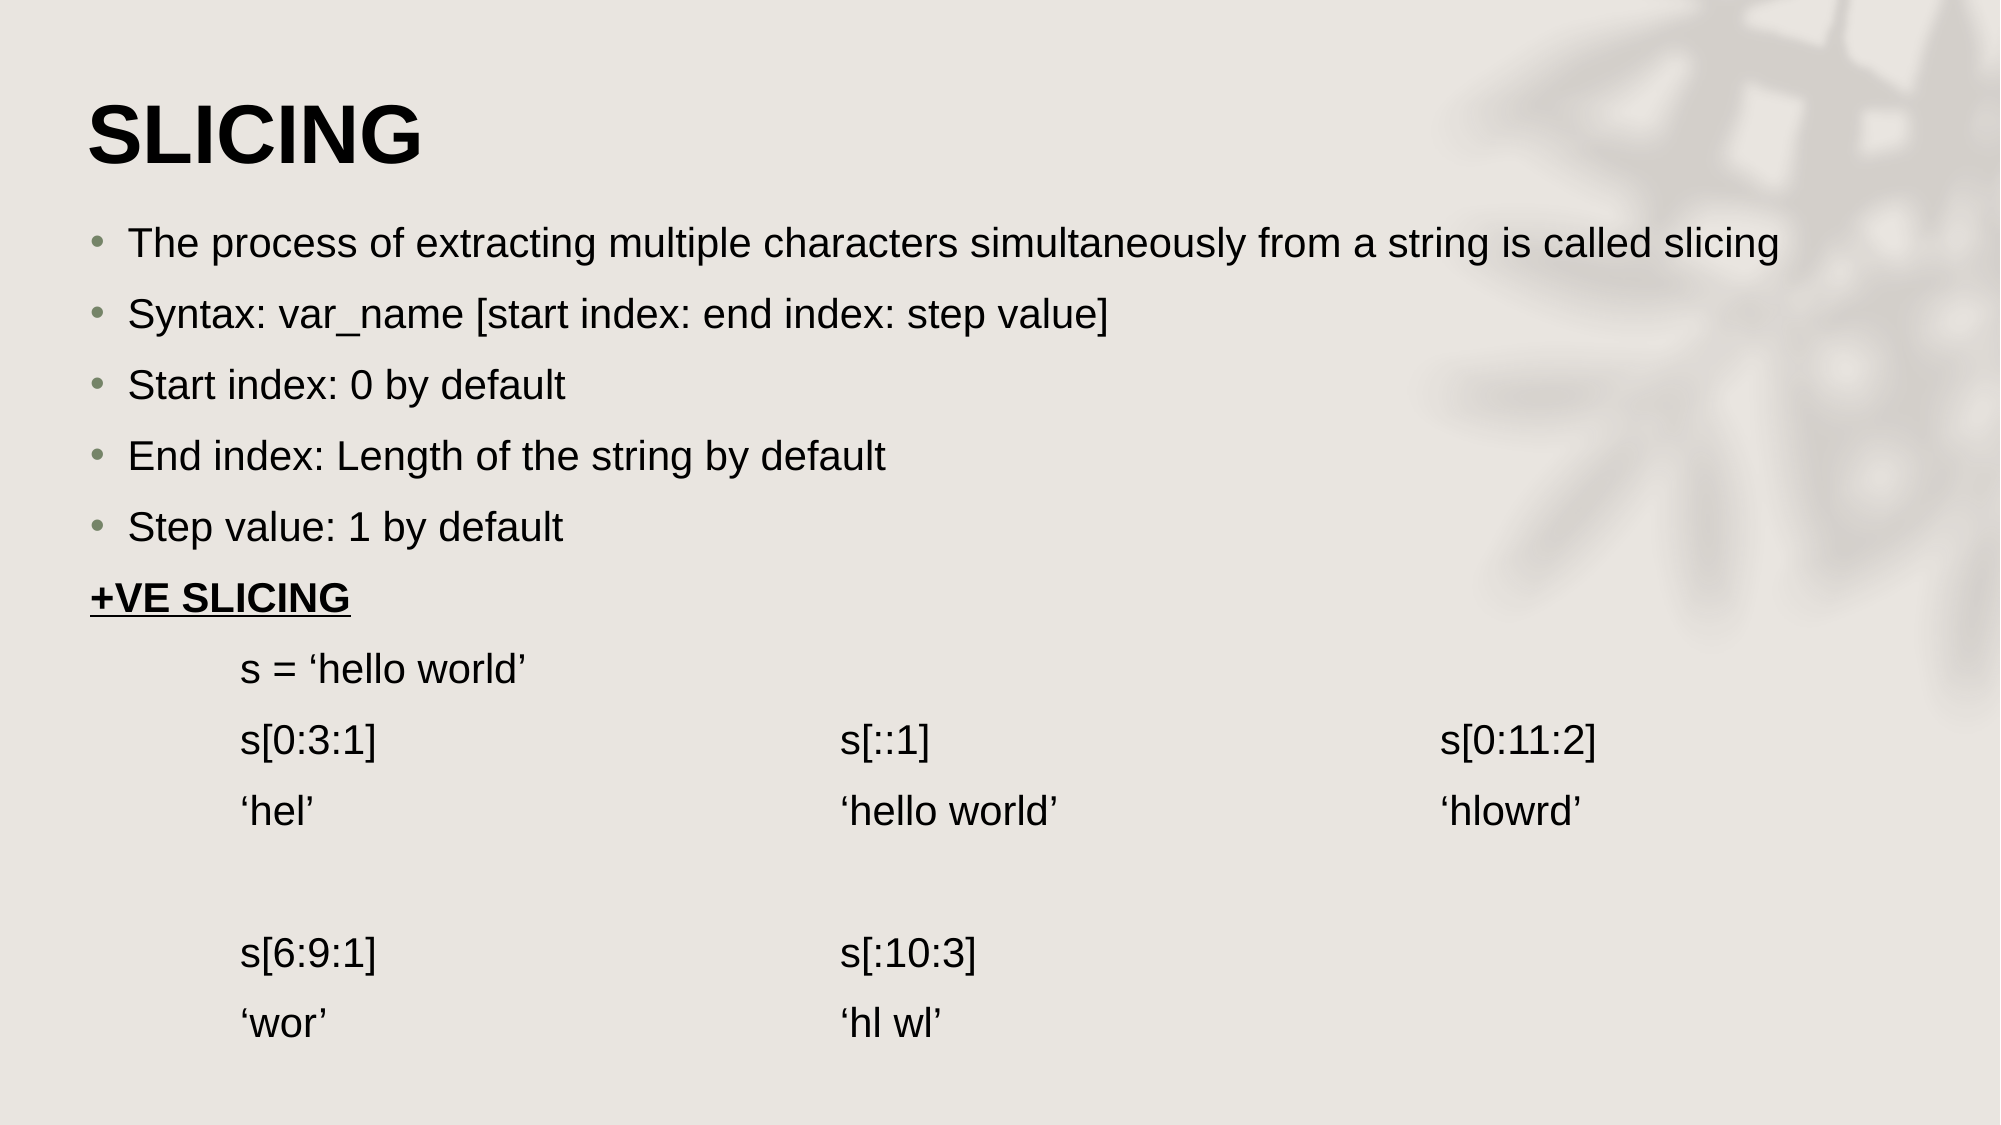

# SLICING
The process of extracting multiple characters simultaneously from a string is called slicing
Syntax: var_name [start index: end index: step value]
Start index: 0 by default
End index: Length of the string by default
Step value: 1 by default
+VE SLICING
	s = ‘hello world’
	s[0:3:1]				s[::1]				s[0:11:2]
	‘hel’				‘hello world’			‘hlowrd’

	s[6:9:1]				s[:10:3]
	‘wor’				‘hl wl’